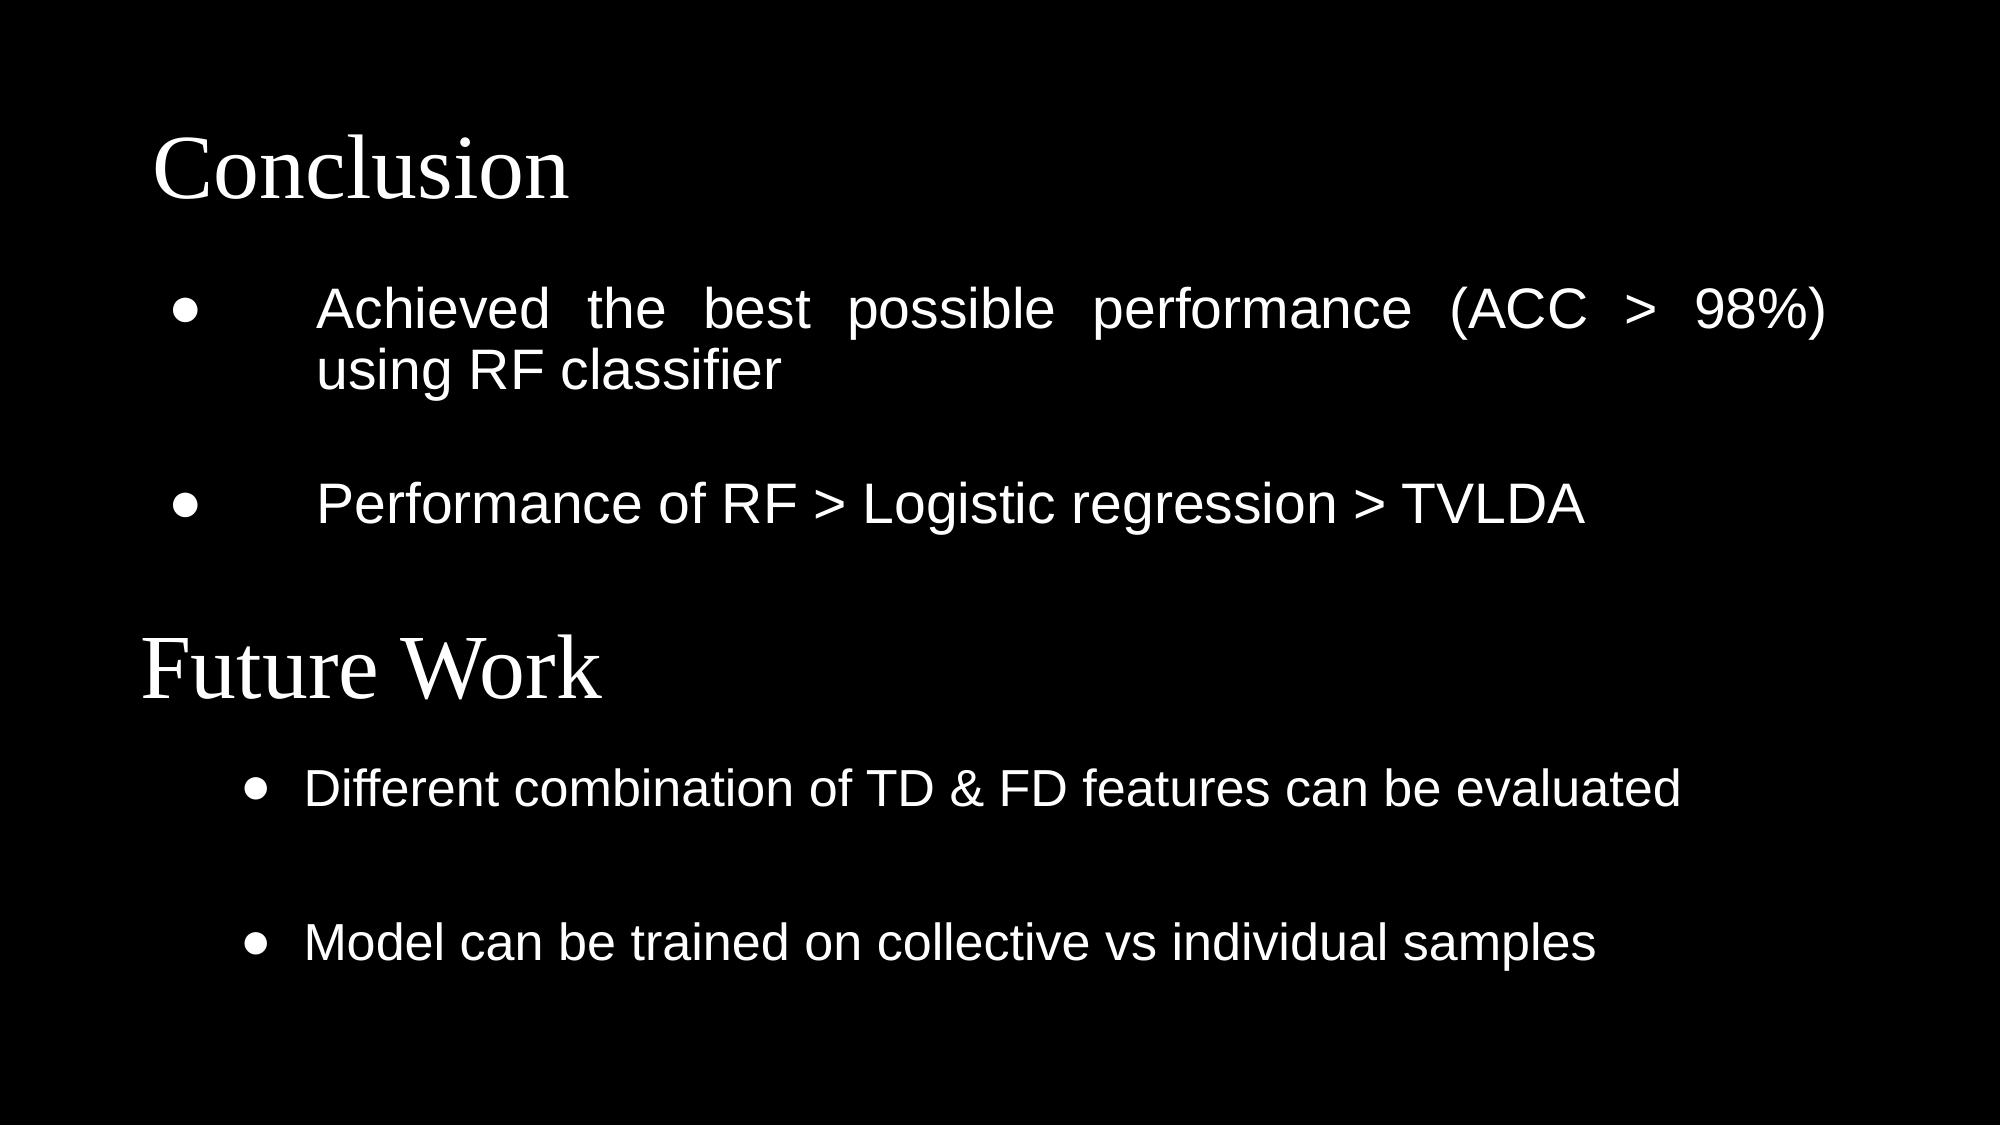

# Conclusion

Achieved the best possible performance (ACC > 98%) using RF classifier

Performance of RF > Logistic regression > TVLDA

Future Work
Different combination of TD & FD features can be evaluated

Model can be trained on collective vs individual samples